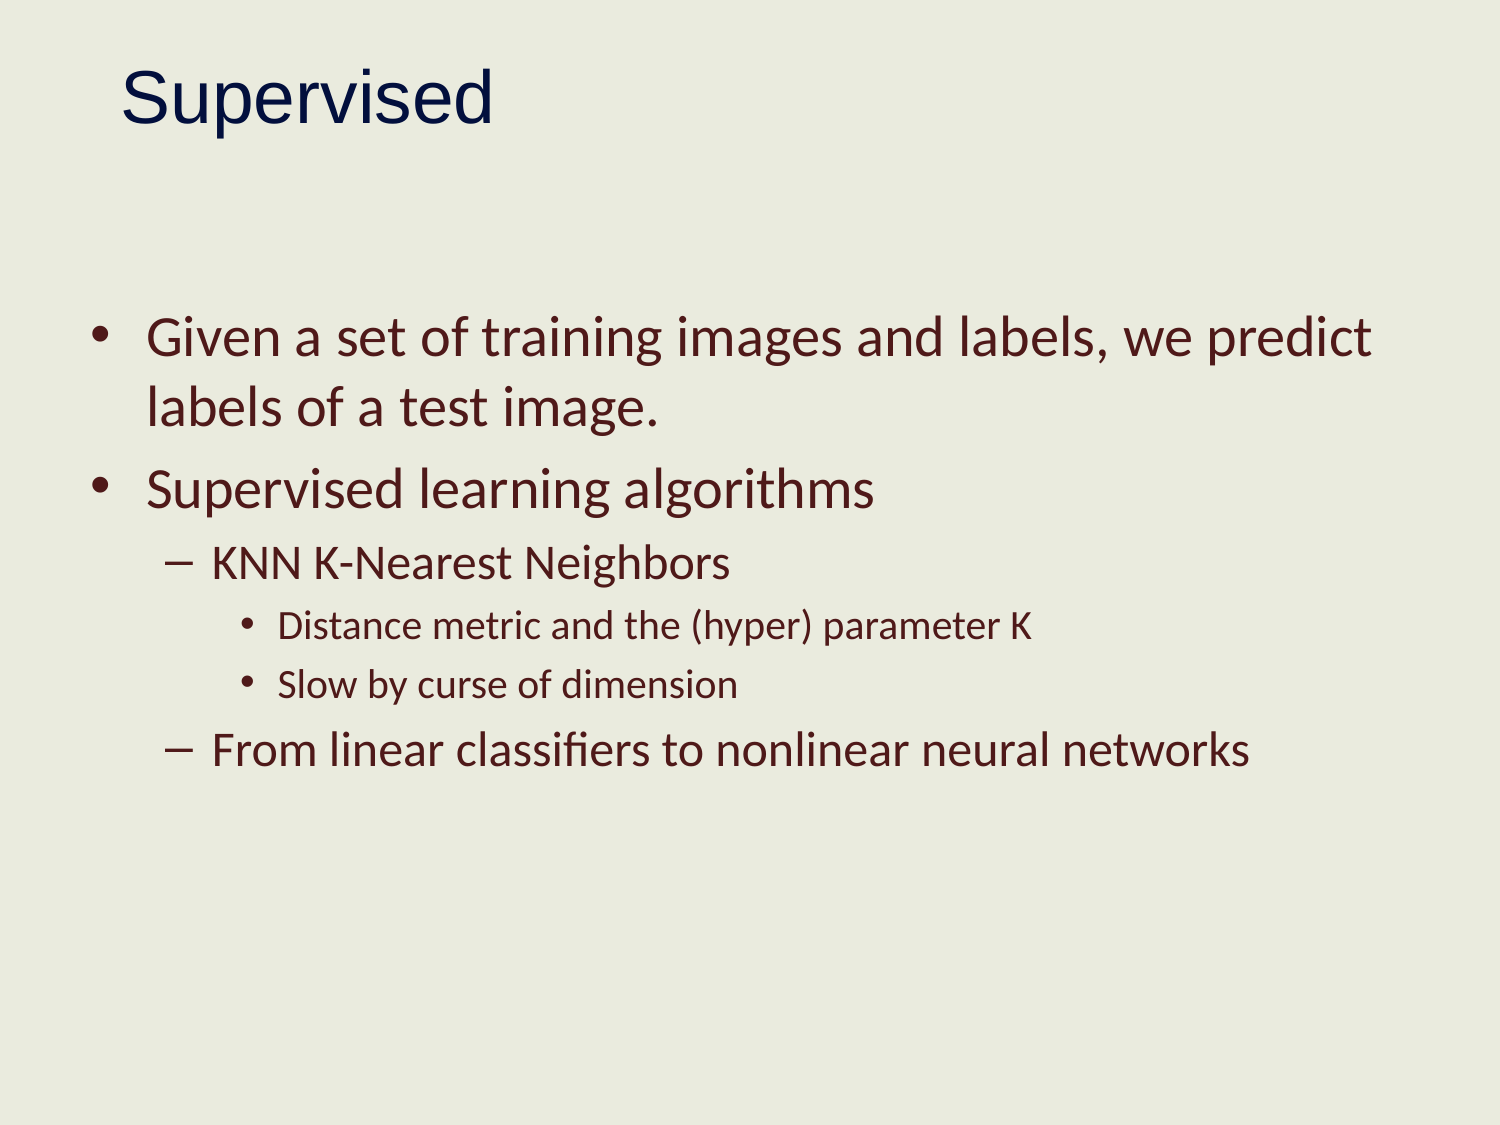

# Supervised

Given a set of training images and labels, we predict labels of a test image.
Supervised learning algorithms
KNN K-Nearest Neighbors
Distance metric and the (hyper) parameter K
Slow by curse of dimension
From linear classifiers to nonlinear neural networks